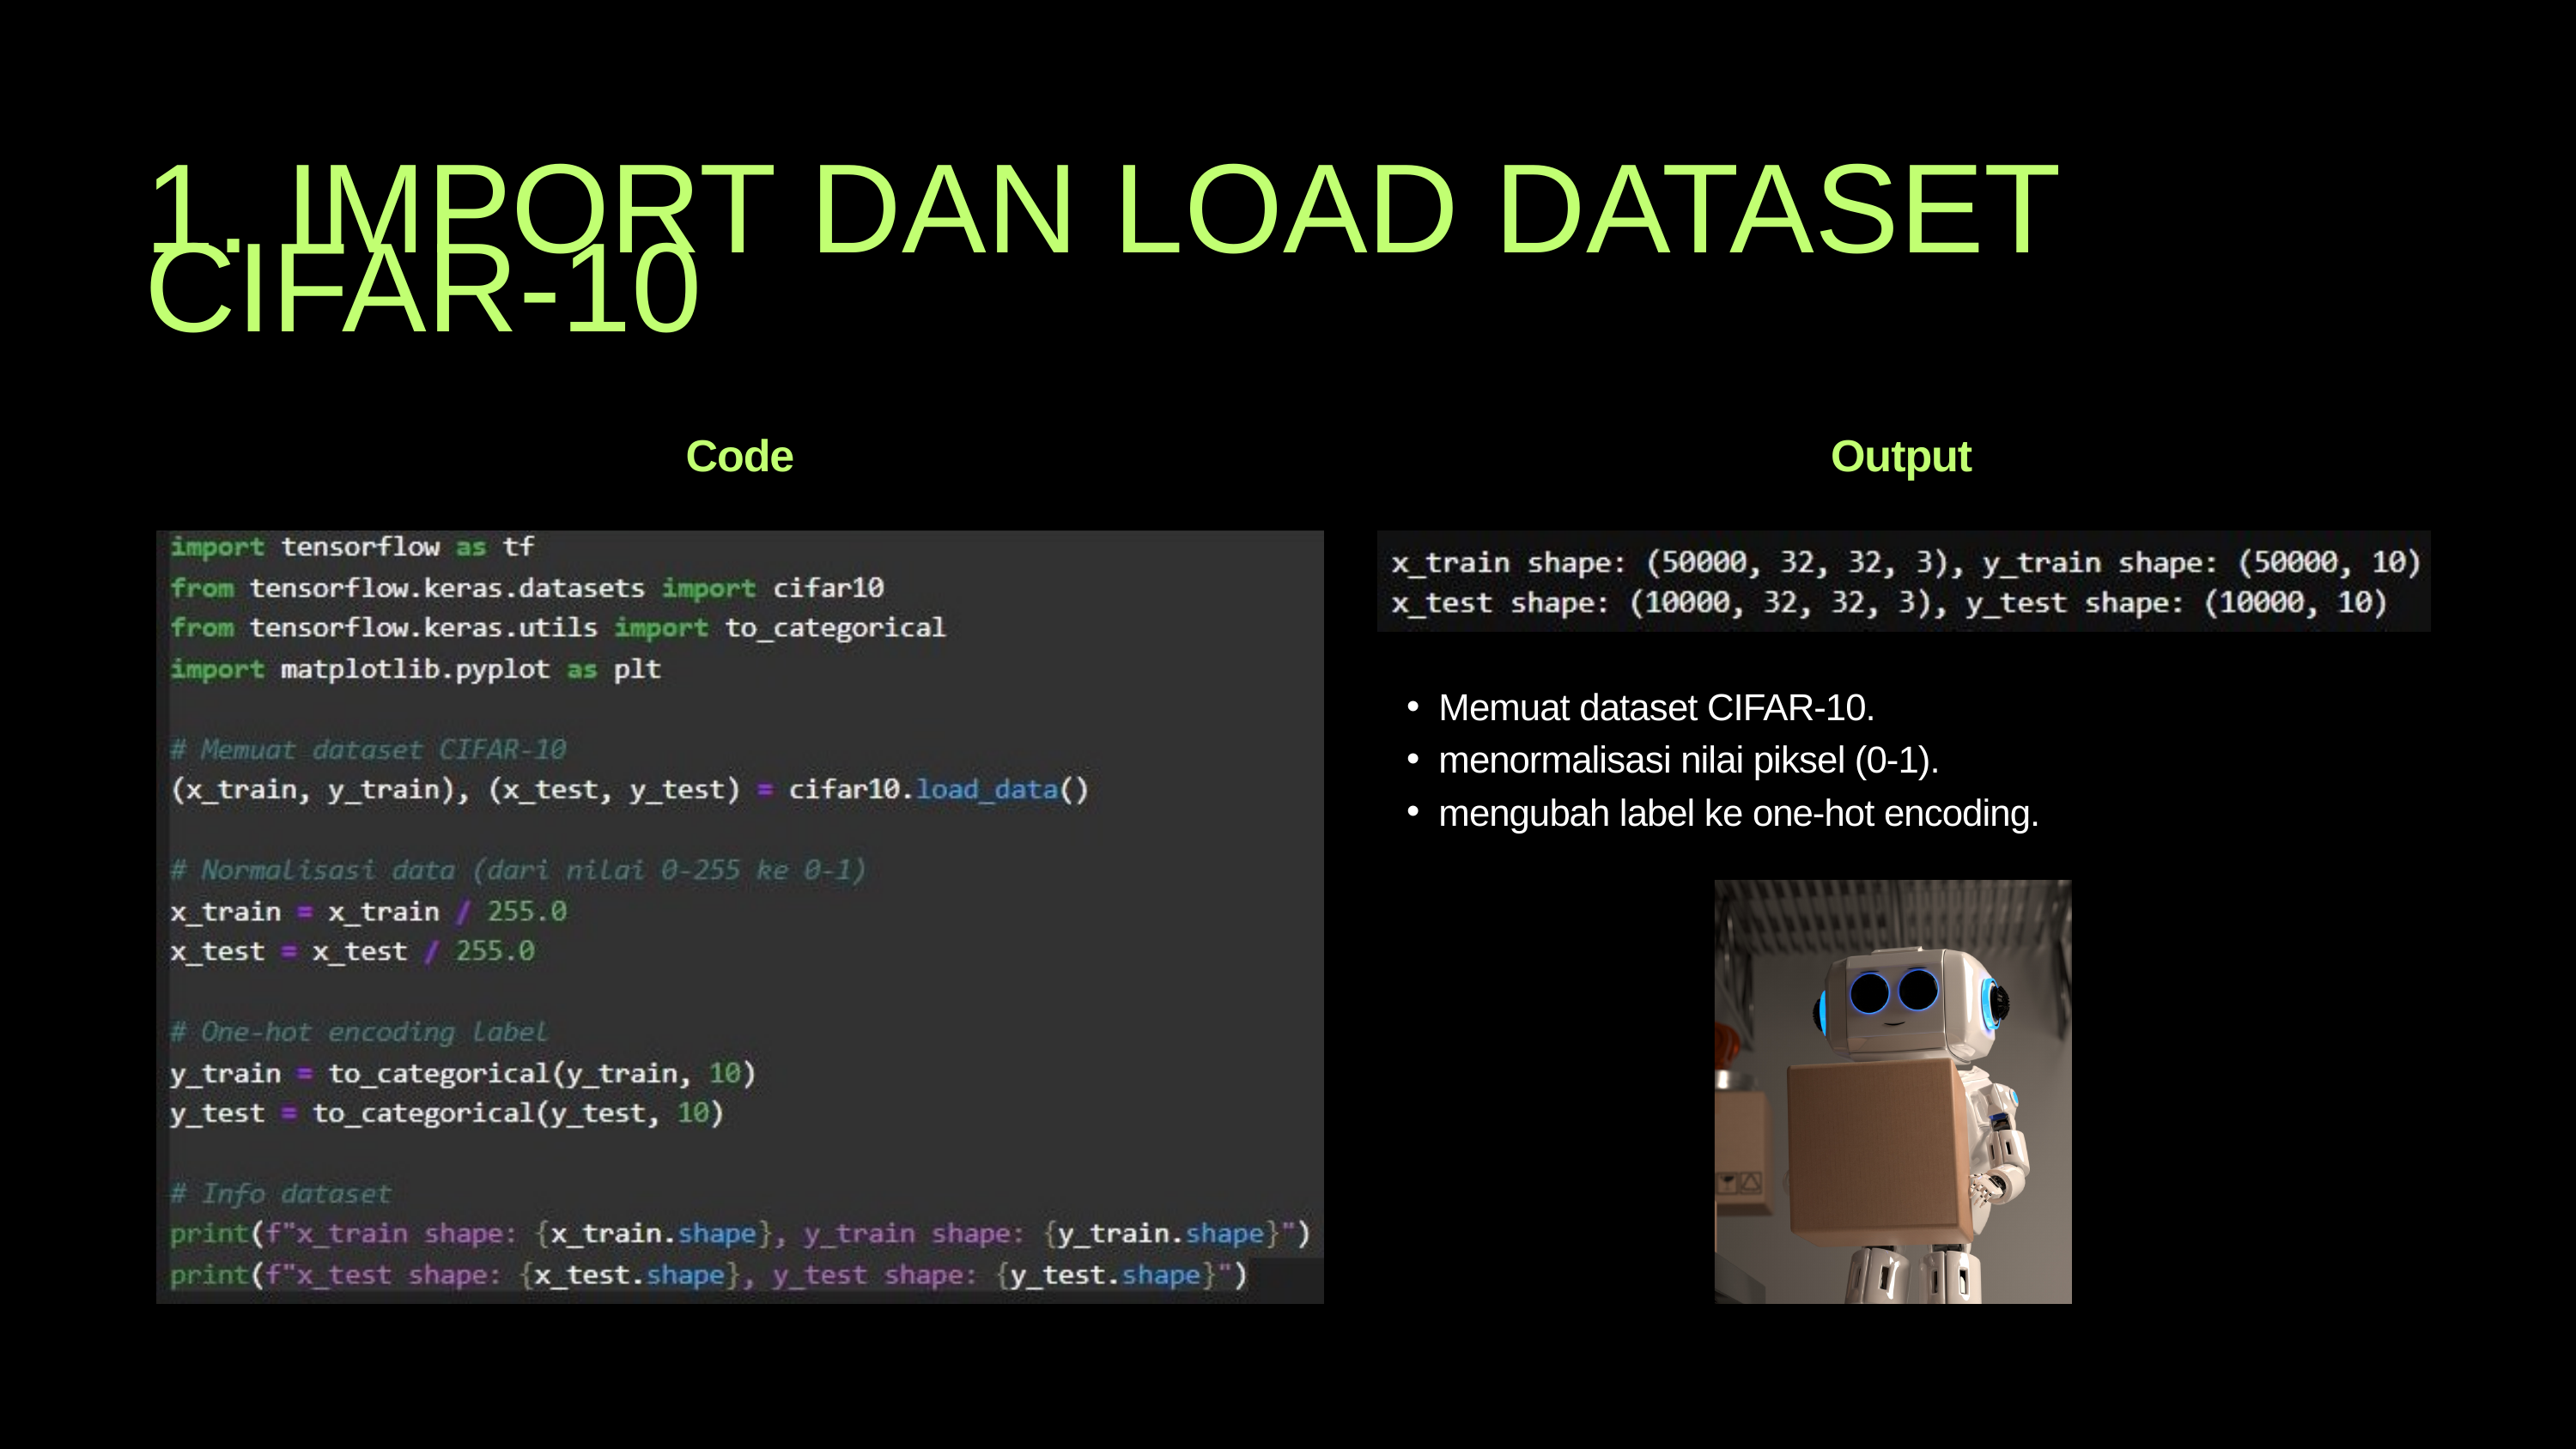

1. IMPORT DAN LOAD DATASET CIFAR-10
Code
Output

Memuat dataset CIFAR-10.
menormalisasi nilai piksel (0-1).
mengubah label ke one-hot encoding.